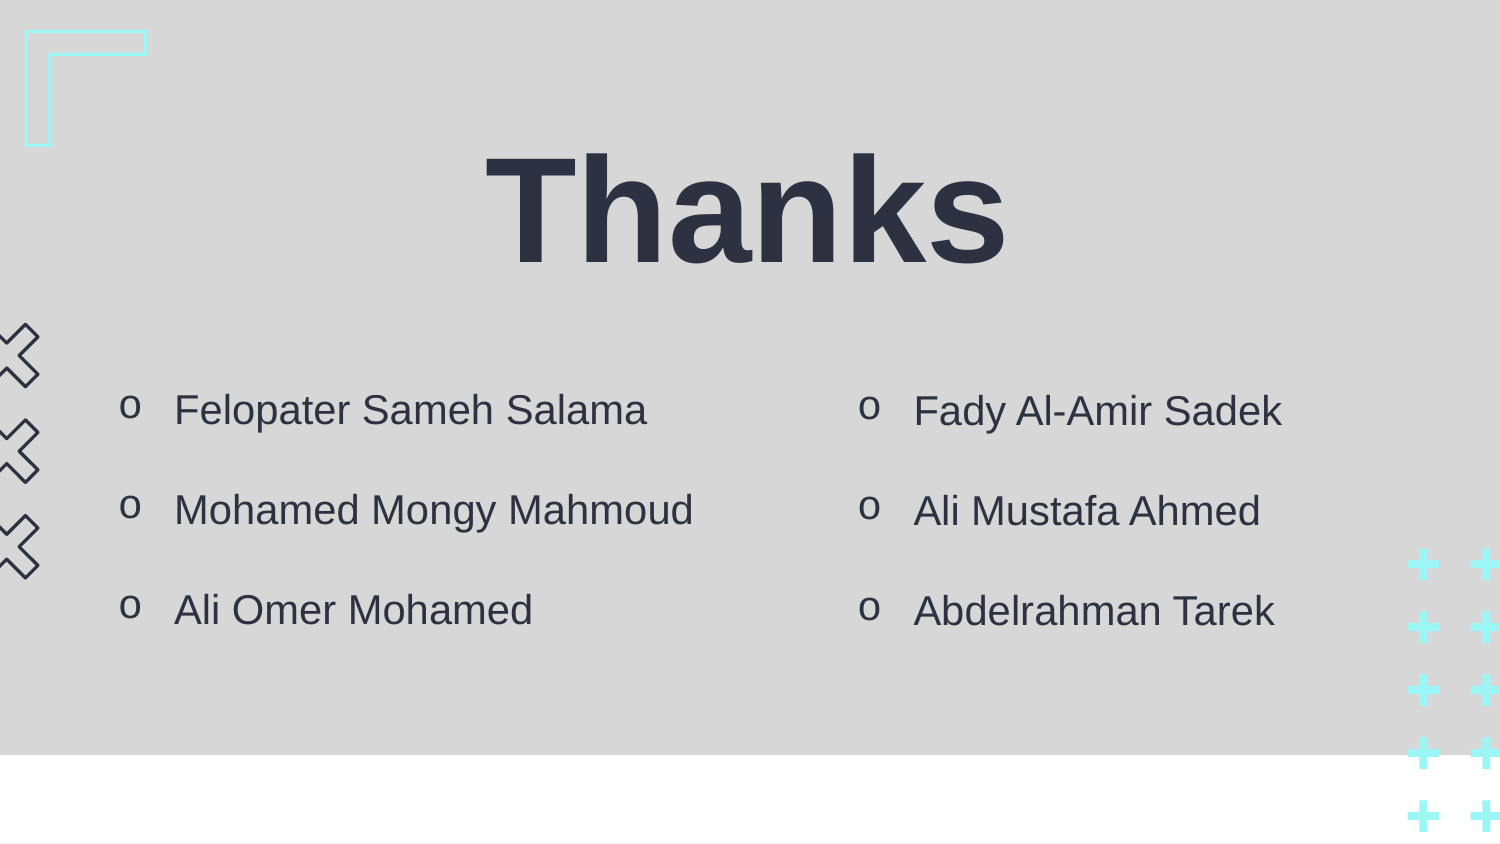

# Thanks
Fady Al-Amir Sadek
Ali Mustafa Ahmed
Abdelrahman Tarek
Felopater Sameh Salama
Mohamed Mongy Mahmoud
Ali Omer Mohamed